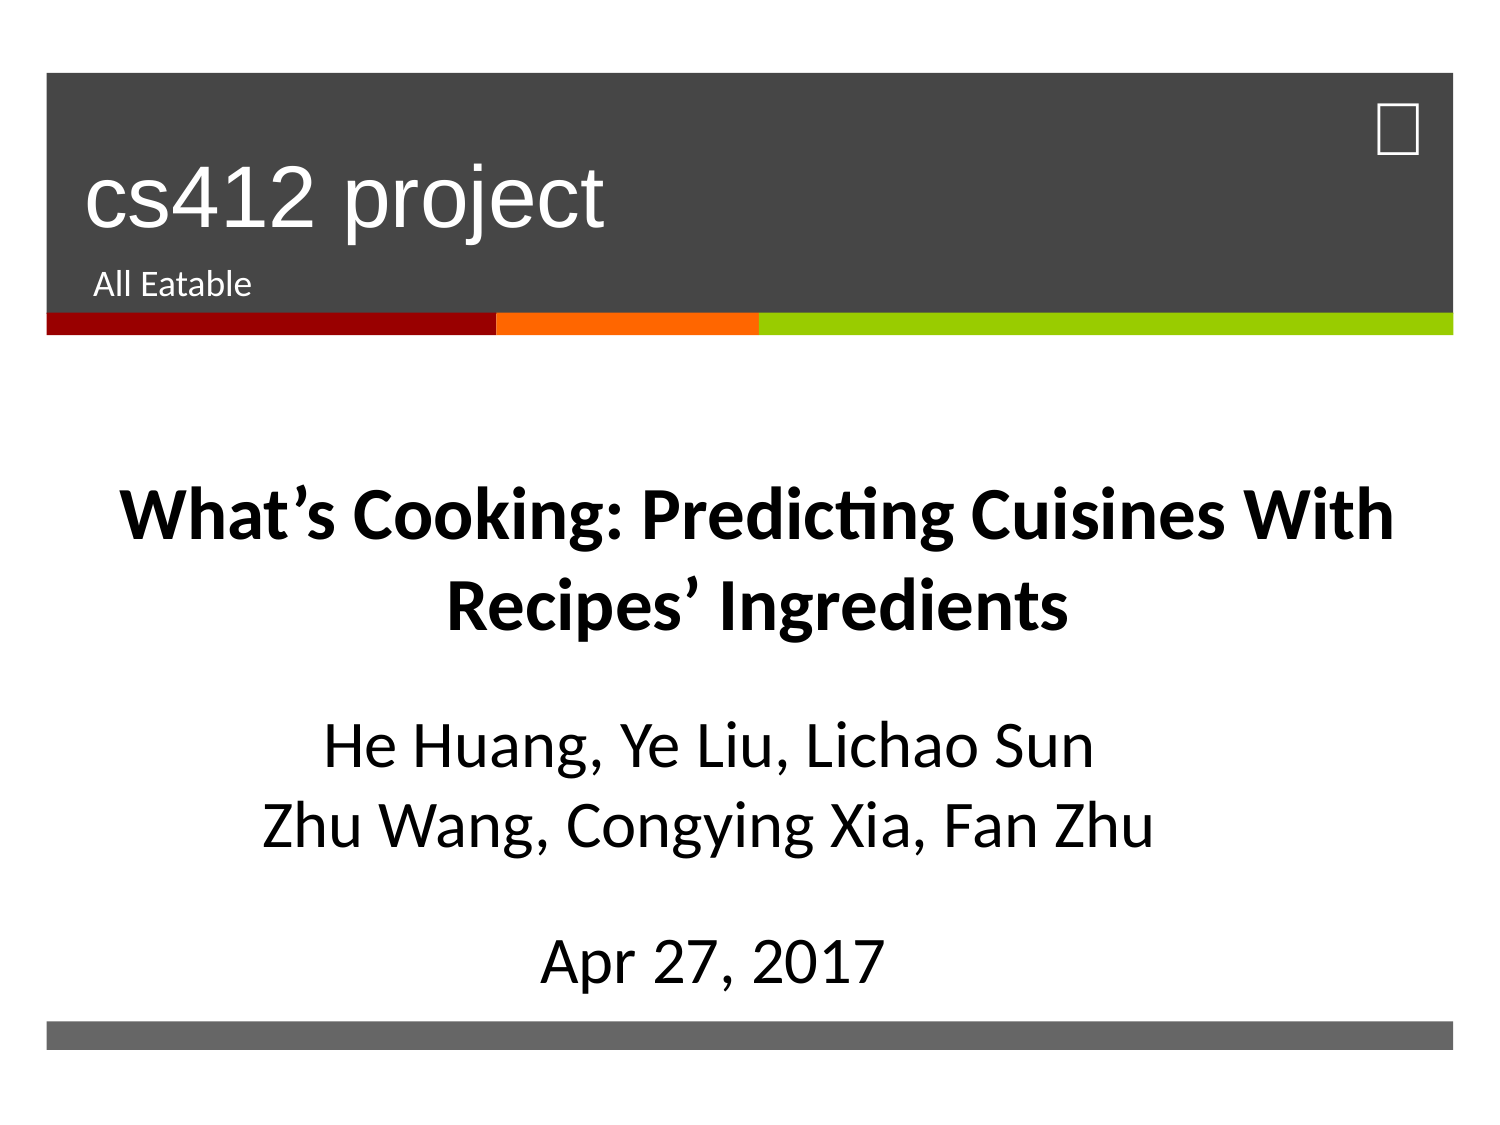

# cs412 project
All Eatable
What’s Cooking: Predicting Cuisines With Recipes’ Ingredients
He Huang, Ye Liu, Lichao Sun
Zhu Wang, Congying Xia, Fan Zhu
Apr 27, 2017